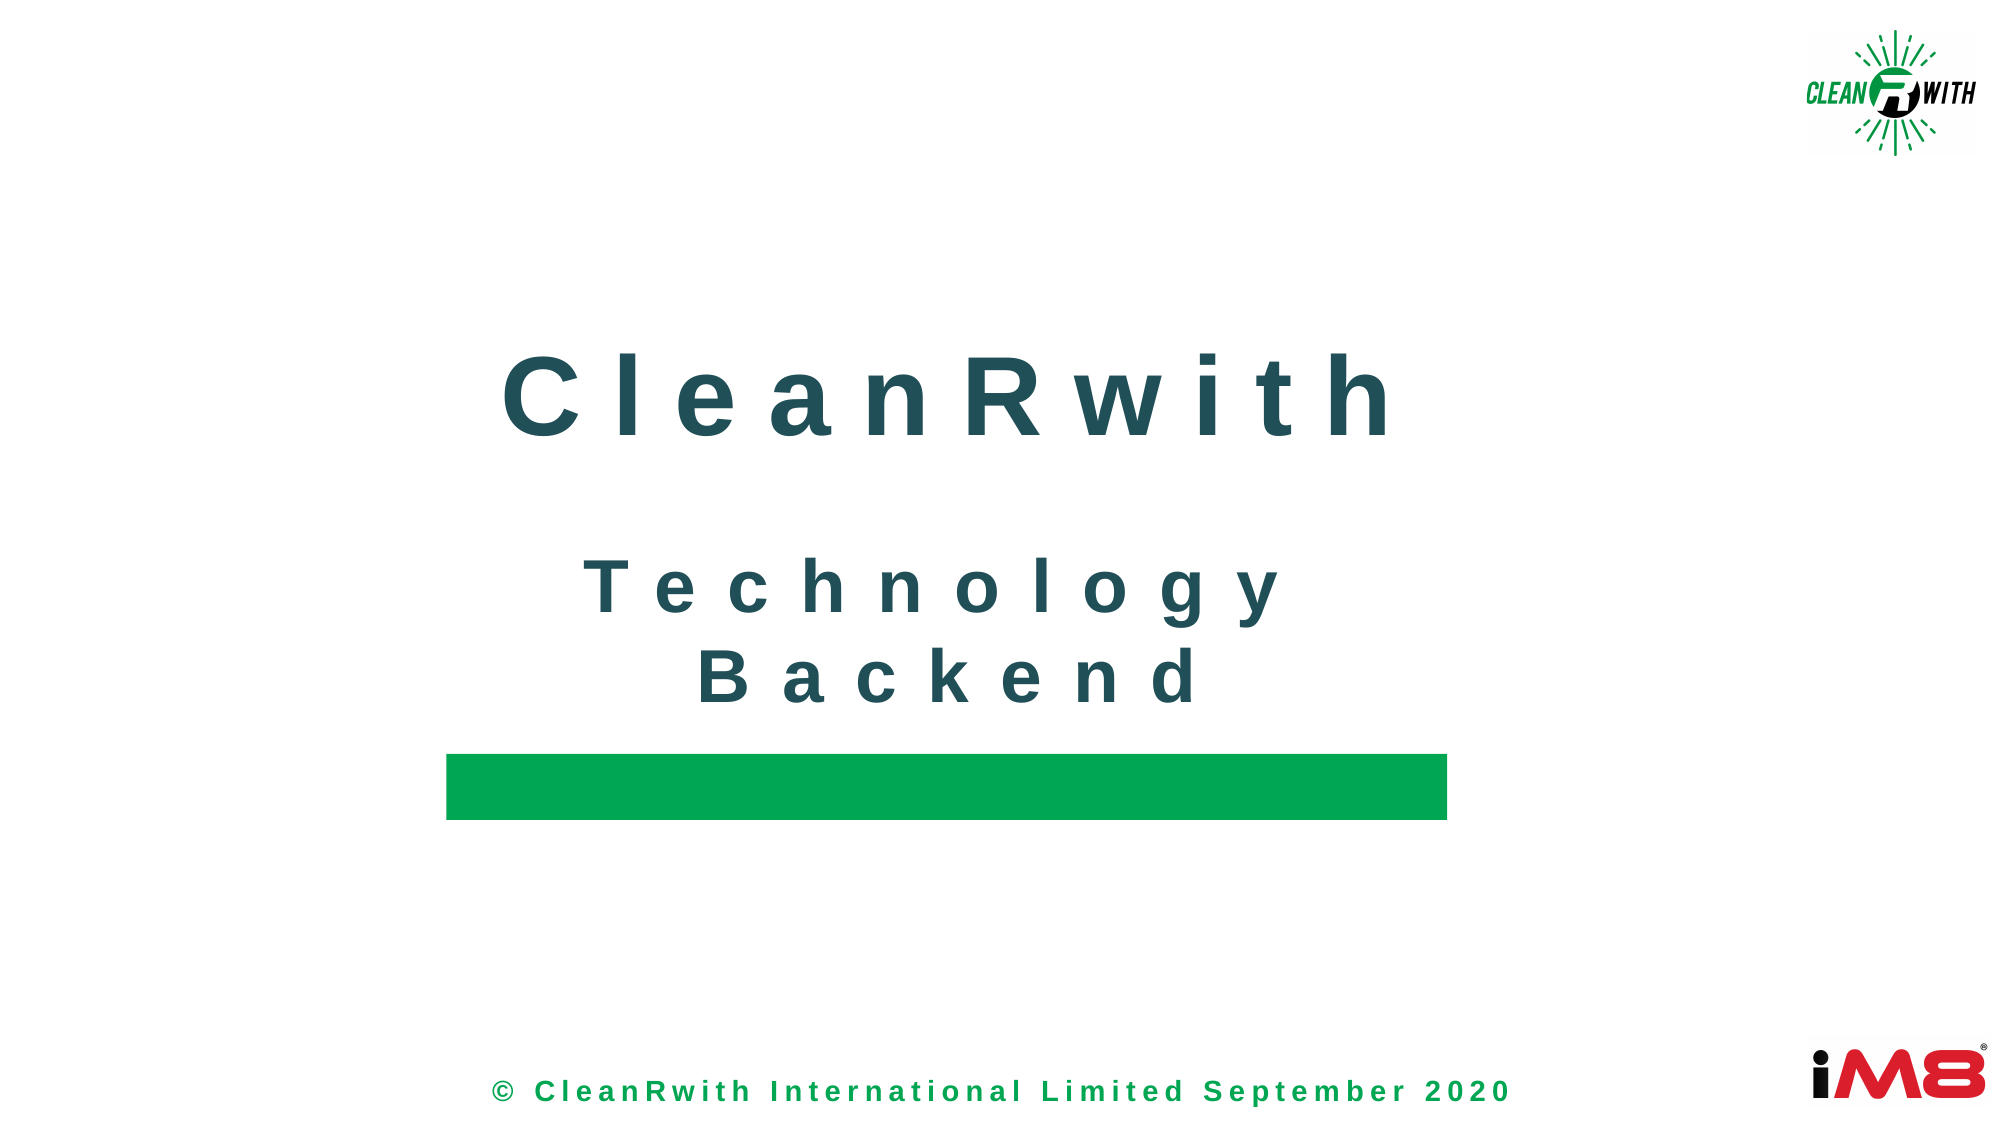

CleanRwith

Technology Backend

© CleanRwith International Limited September 2020